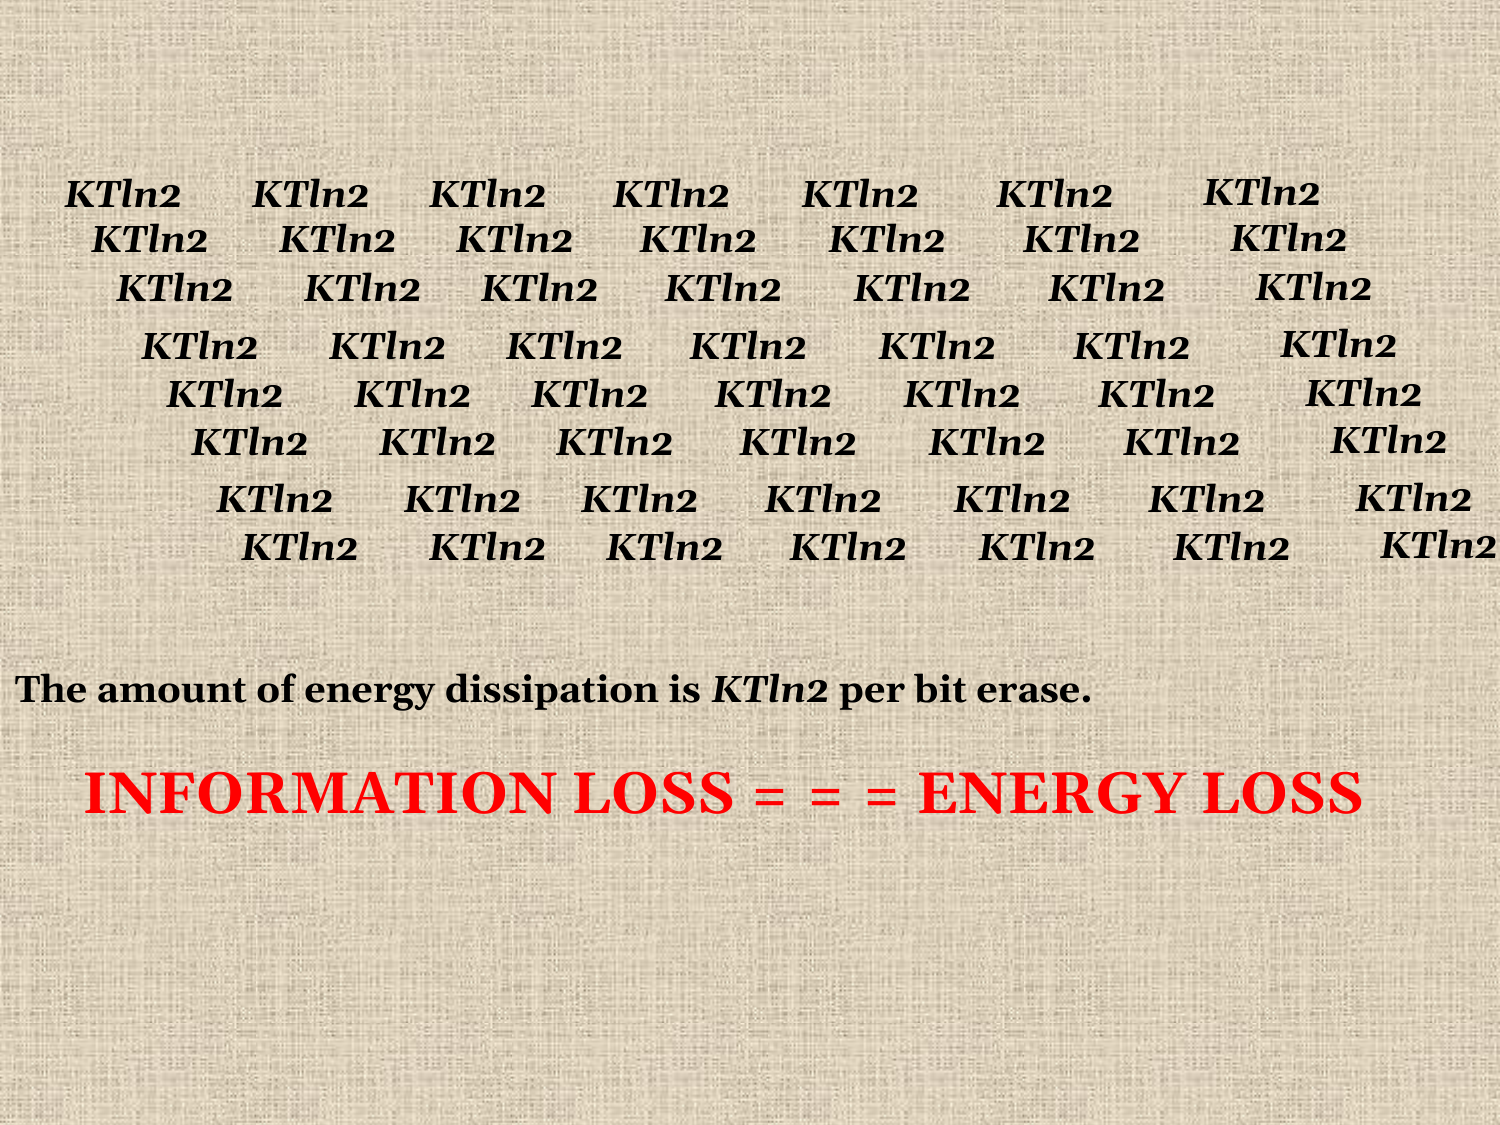

KTln2
KTln2
KTln2
KTln2
KTln2
KTln2
KTln2
KTln2
KTln2
KTln2
KTln2
KTln2
KTln2
KTln2
KTln2
KTln2
KTln2
KTln2
KTln2
KTln2
KTln2
KTln2
KTln2
KTln2
KTln2
KTln2
KTln2
KTln2
KTln2
KTln2
KTln2
KTln2
KTln2
KTln2
KTln2
KTln2
KTln2
KTln2
KTln2
KTln2
KTln2
KTln2
KTln2
KTln2
KTln2
KTln2
KTln2
KTln2
KTln2
KTln2
KTln2
KTln2
KTln2
KTln2
KTln2
KTln2
The amount of energy dissipation is KTln2 per bit erase.

INFORMATION LOSS = = = ENERGY LOSS